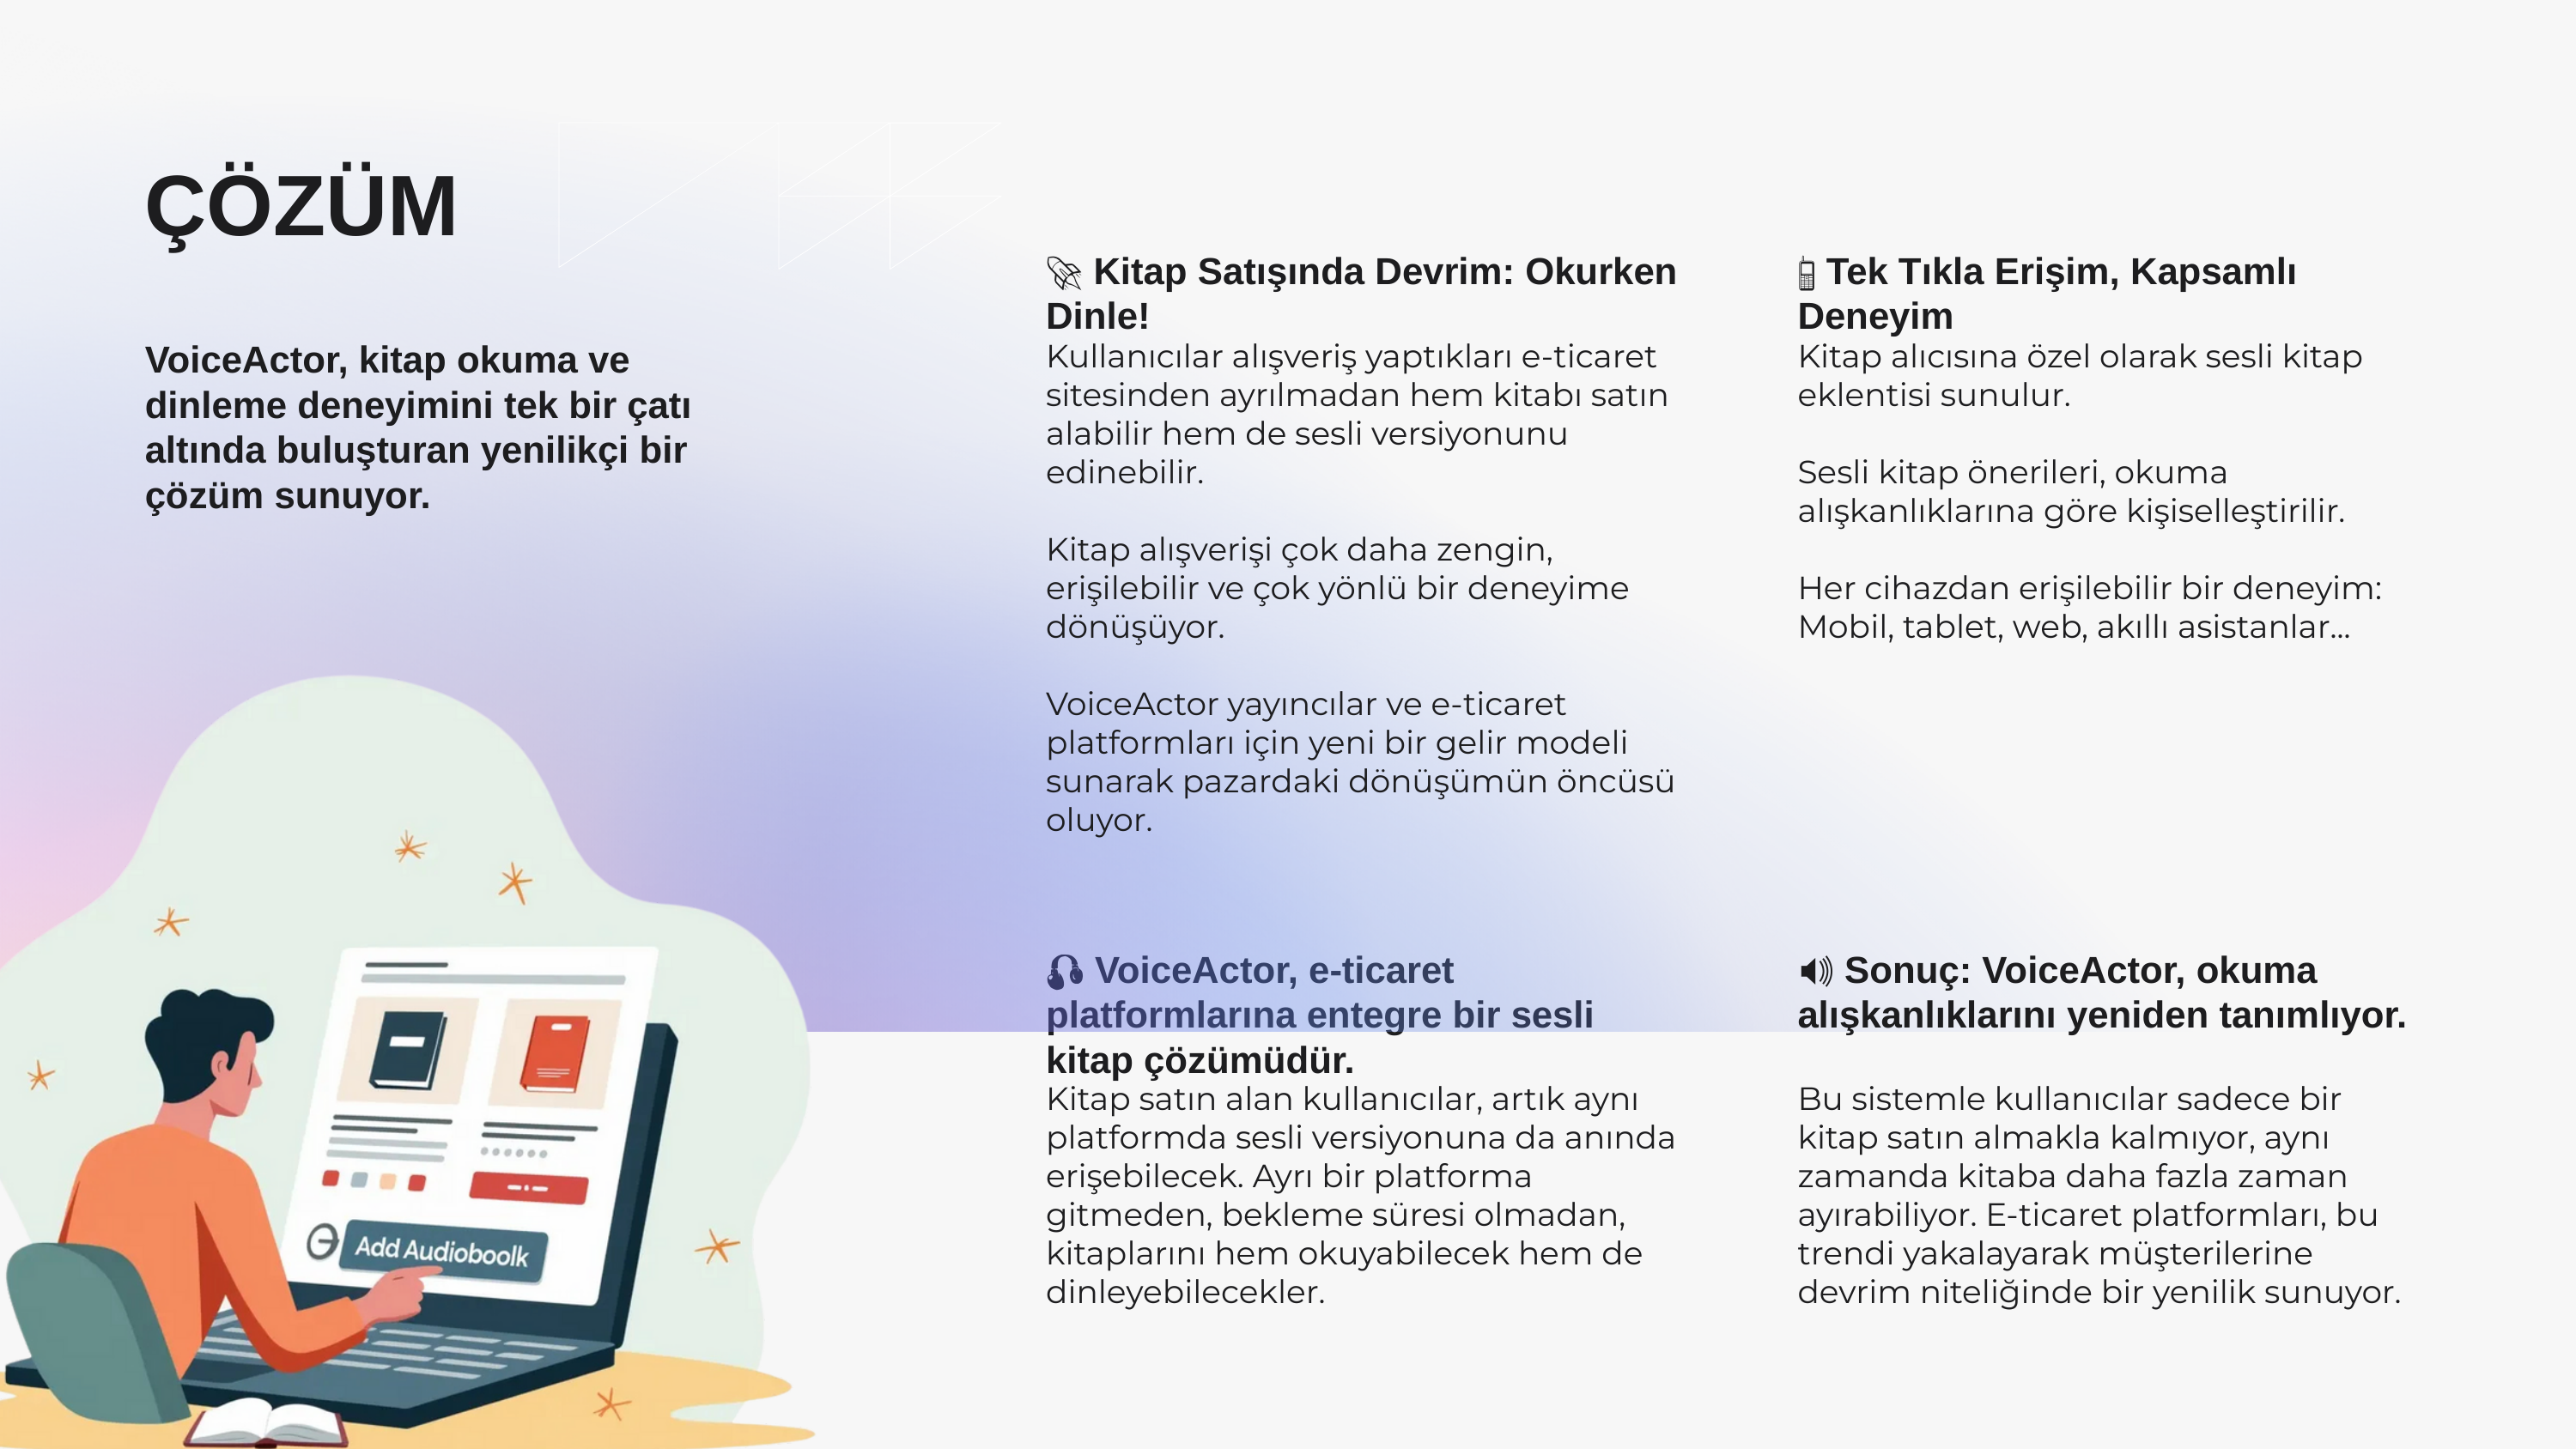

ÇÖZÜM
🚀 Kitap Satışında Devrim: Okurken Dinle!
📱 Tek Tıkla Erişim, Kapsamlı Deneyim
VoiceActor, kitap okuma ve dinleme deneyimini tek bir çatı altında buluşturan yenilikçi bir çözüm sunuyor.
Kullanıcılar alışveriş yaptıkları e-ticaret sitesinden ayrılmadan hem kitabı satın alabilir hem de sesli versiyonunu edinebilir.

Kitap alışverişi çok daha zengin, erişilebilir ve çok yönlü bir deneyime dönüşüyor.

VoiceActor yayıncılar ve e-ticaret platformları için yeni bir gelir modeli sunarak pazardaki dönüşümün öncüsü oluyor.
Kitap alıcısına özel olarak sesli kitap eklentisi sunulur.

Sesli kitap önerileri, okuma alışkanlıklarına göre kişiselleştirilir.

Her cihazdan erişilebilir bir deneyim: Mobil, tablet, web, akıllı asistanlar...

🎧 VoiceActor, e-ticaret platformlarına entegre bir sesli kitap çözümüdür.
🔊 Sonuç: VoiceActor, okuma alışkanlıklarını yeniden tanımlıyor.
Kitap satın alan kullanıcılar, artık aynı platformda sesli versiyonuna da anında erişebilecek. Ayrı bir platforma gitmeden, bekleme süresi olmadan, kitaplarını hem okuyabilecek hem de dinleyebilecekler.
Bu sistemle kullanıcılar sadece bir kitap satın almakla kalmıyor, aynı zamanda kitaba daha fazla zaman ayırabiliyor. E-ticaret platformları, bu trendi yakalayarak müşterilerine devrim niteliğinde bir yenilik sunuyor.